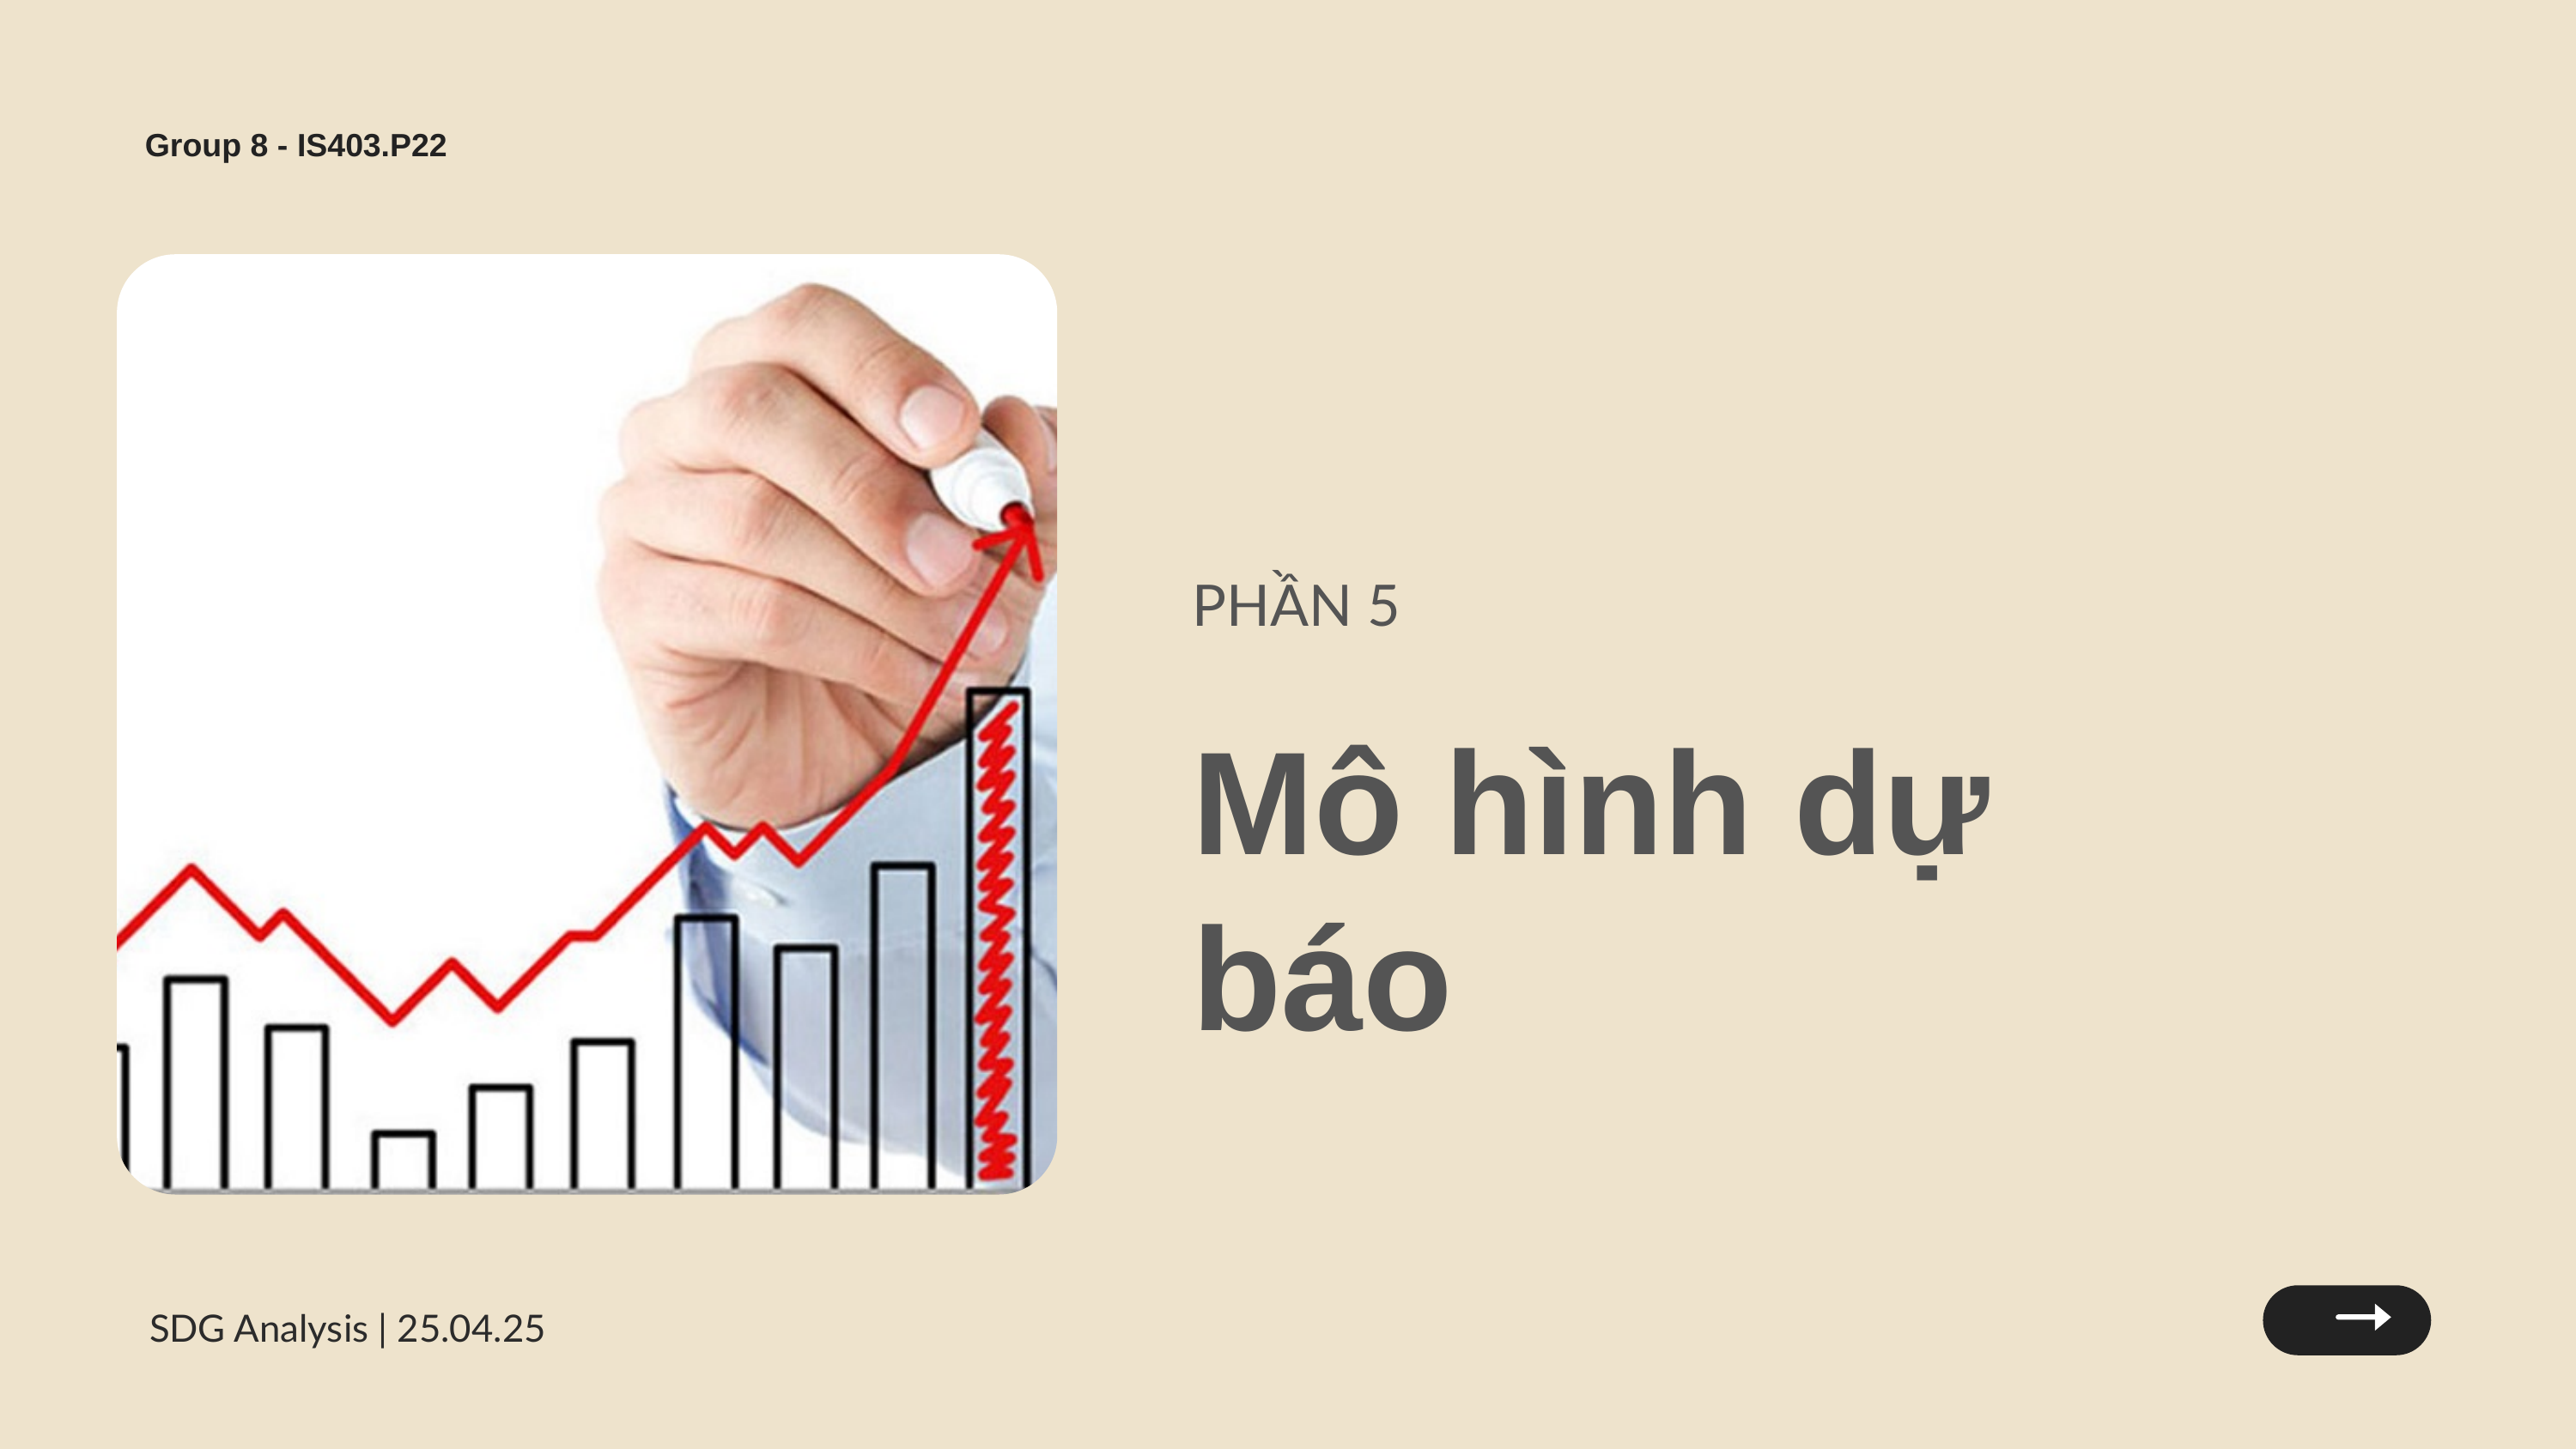

Group 8 - IS403.P22

PHẦN 5
Mô hình dự báo

SDG Analysis | 25.04.25